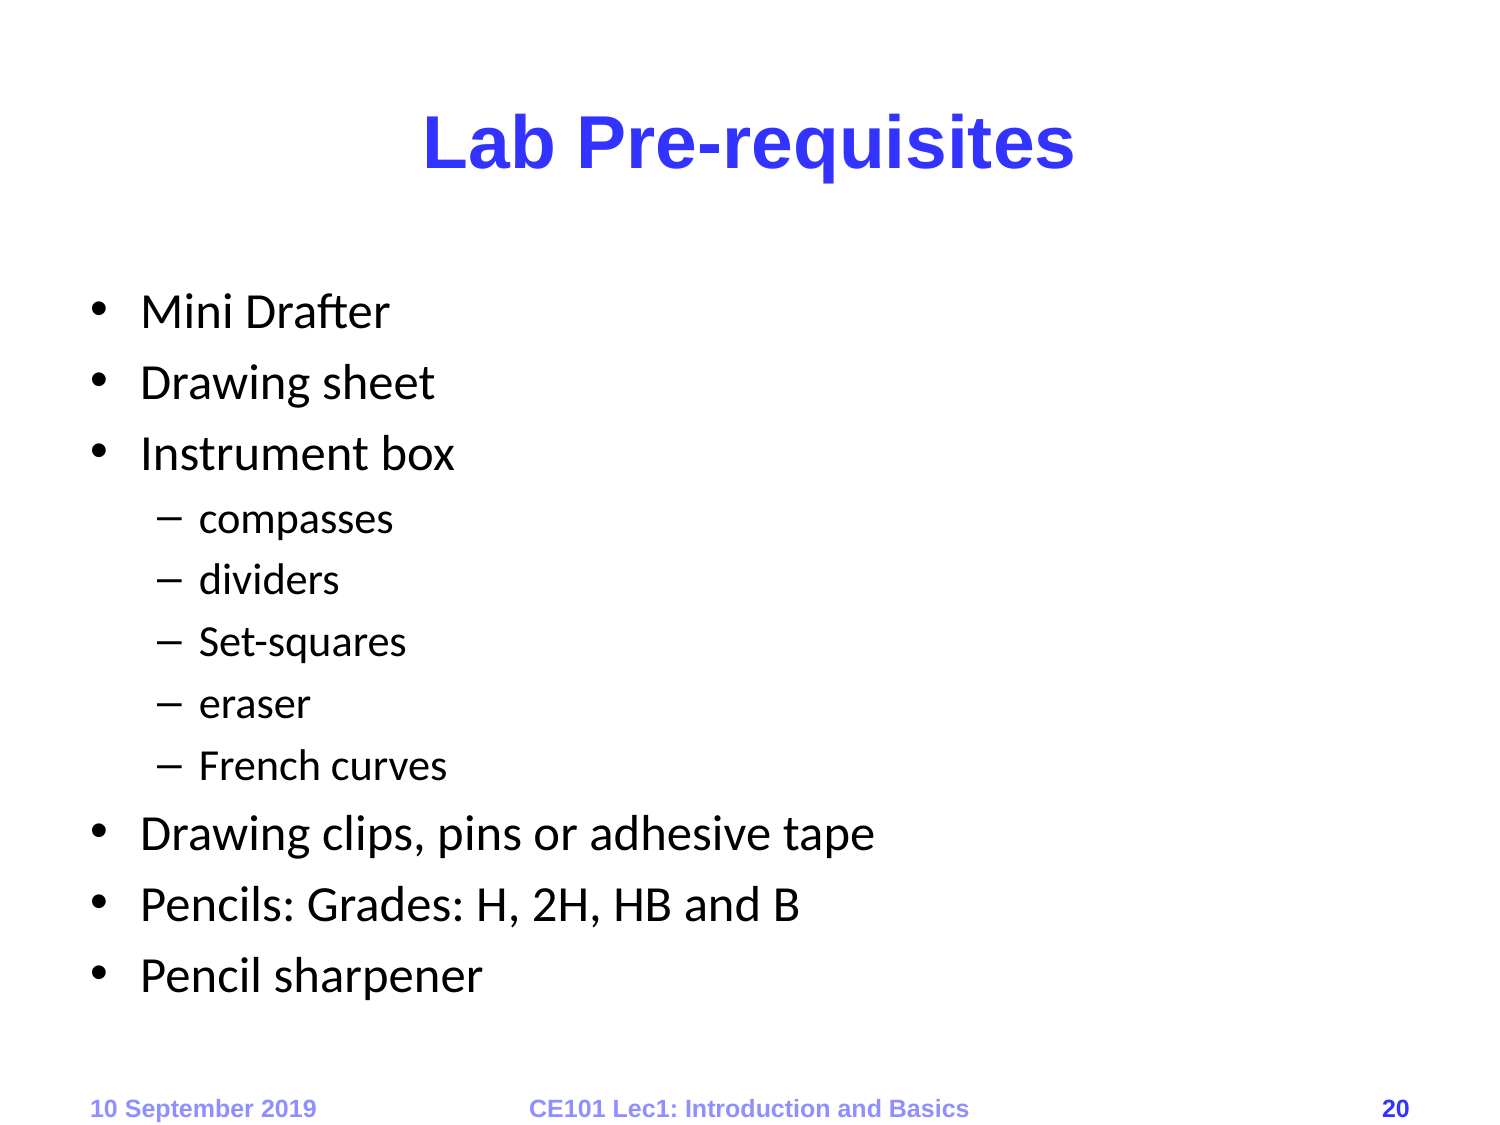

# Lab Pre-requisites
Mini Drafter
Drawing sheet
Instrument box
compasses
dividers
Set-squares
eraser
French curves
Drawing clips, pins or adhesive tape
Pencils: Grades: H, 2H, HB and B
Pencil sharpener
10 September 2019
CE101 Lec1: Introduction and Basics
20